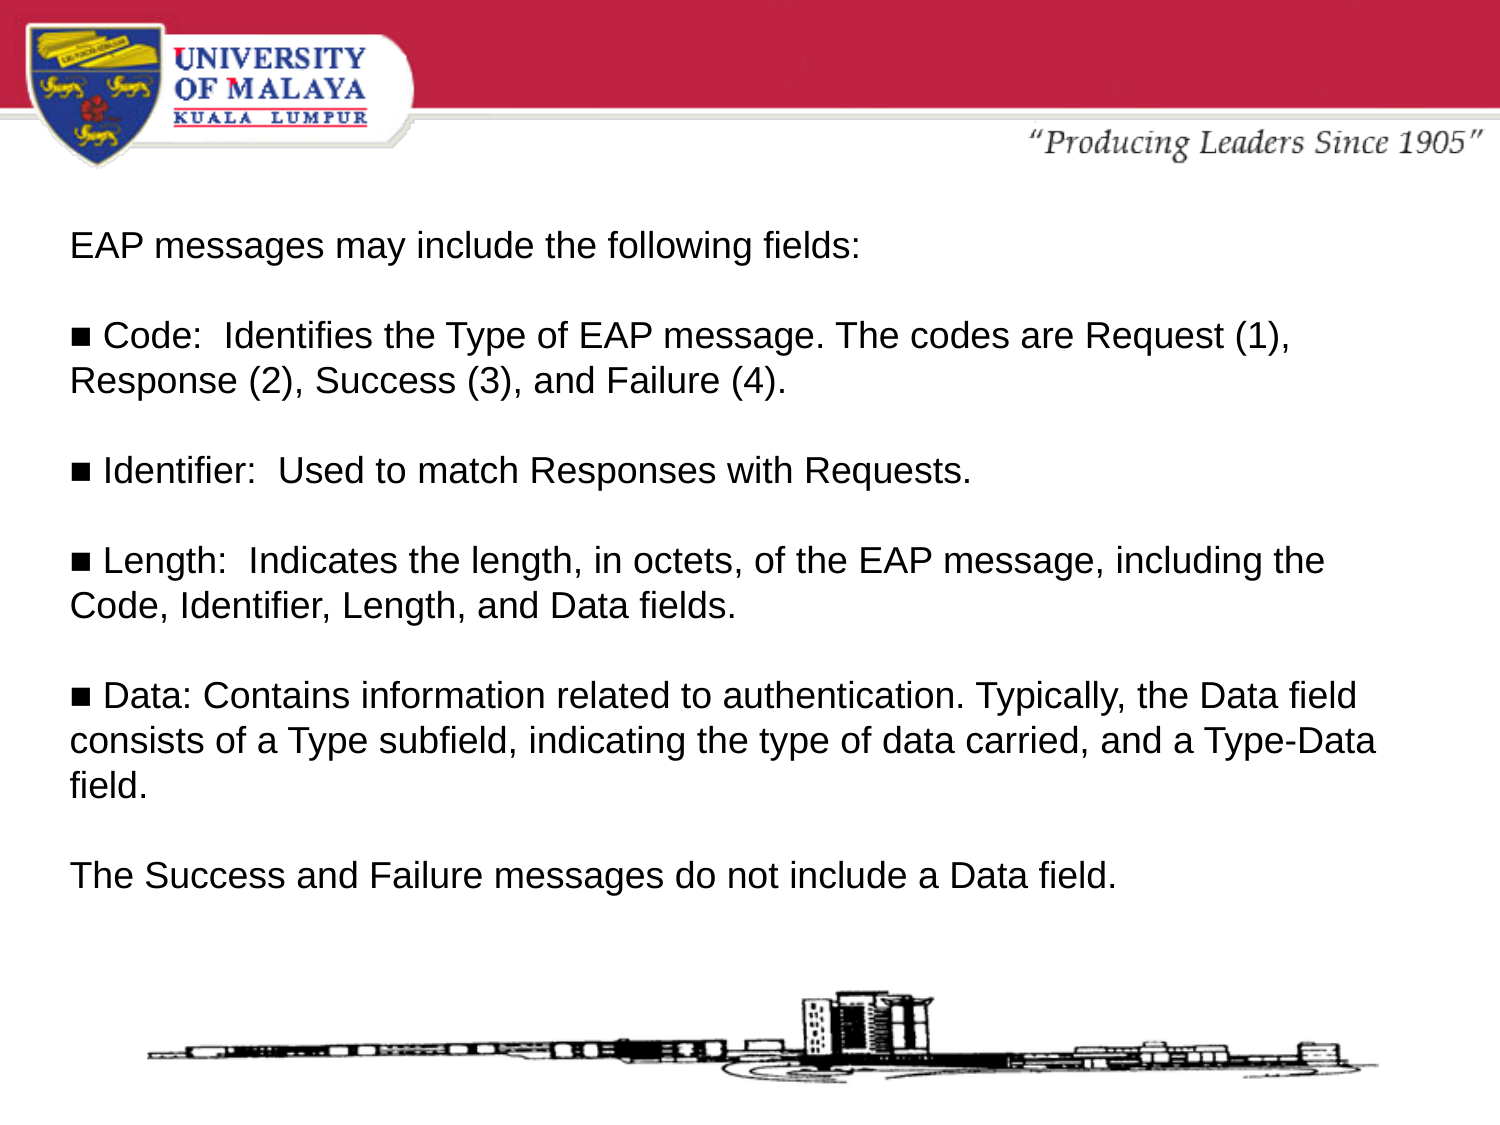

EAP messages may include the following fields:

■ Code:  Identifies the Type of EAP message. The codes are Request (1),
Response (2), Success (3), and Failure (4).

■ Identifier:  Used to match Responses with Requests.

■ Length:  Indicates the length, in octets, of the EAP message, including the
Code, Identifier, Length, and Data fields.

■ Data: Contains information related to authentication. Typically, the Data field
consists of a Type subfield, indicating the type of data carried, and a Type-Data
field.

The Success and Failure messages do not include a Data field.